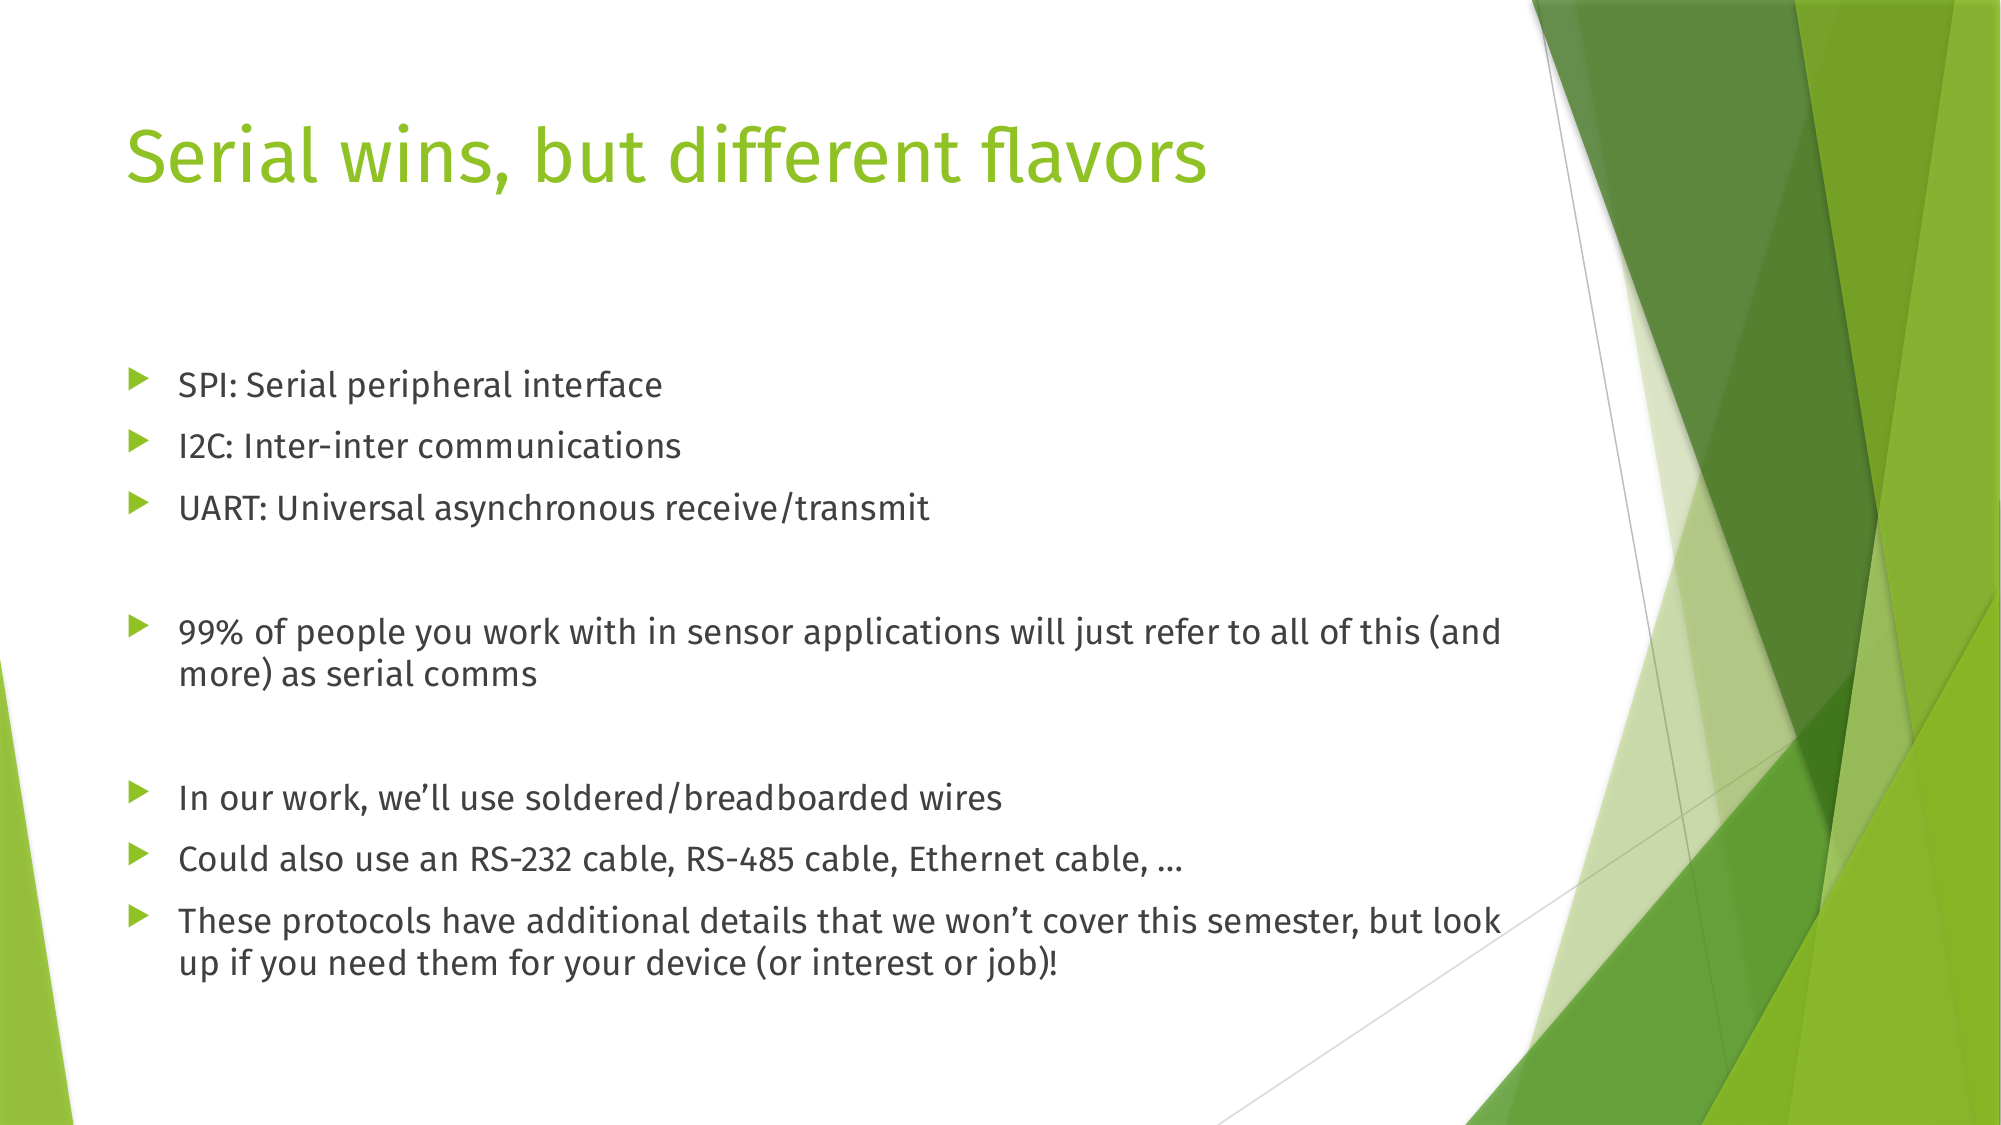

# Serial wins, but different flavors
SPI: Serial peripheral interface
I2C: Inter-inter communications
UART: Universal asynchronous receive/transmit

99% of people you work with in sensor applications will just refer to all of this (and more) as serial comms

In our work, we’ll use soldered/breadboarded wires
Could also use an RS-232 cable, RS-485 cable, Ethernet cable, …
These protocols have additional details that we won’t cover this semester, but look up if you need them for your device (or interest or job)!